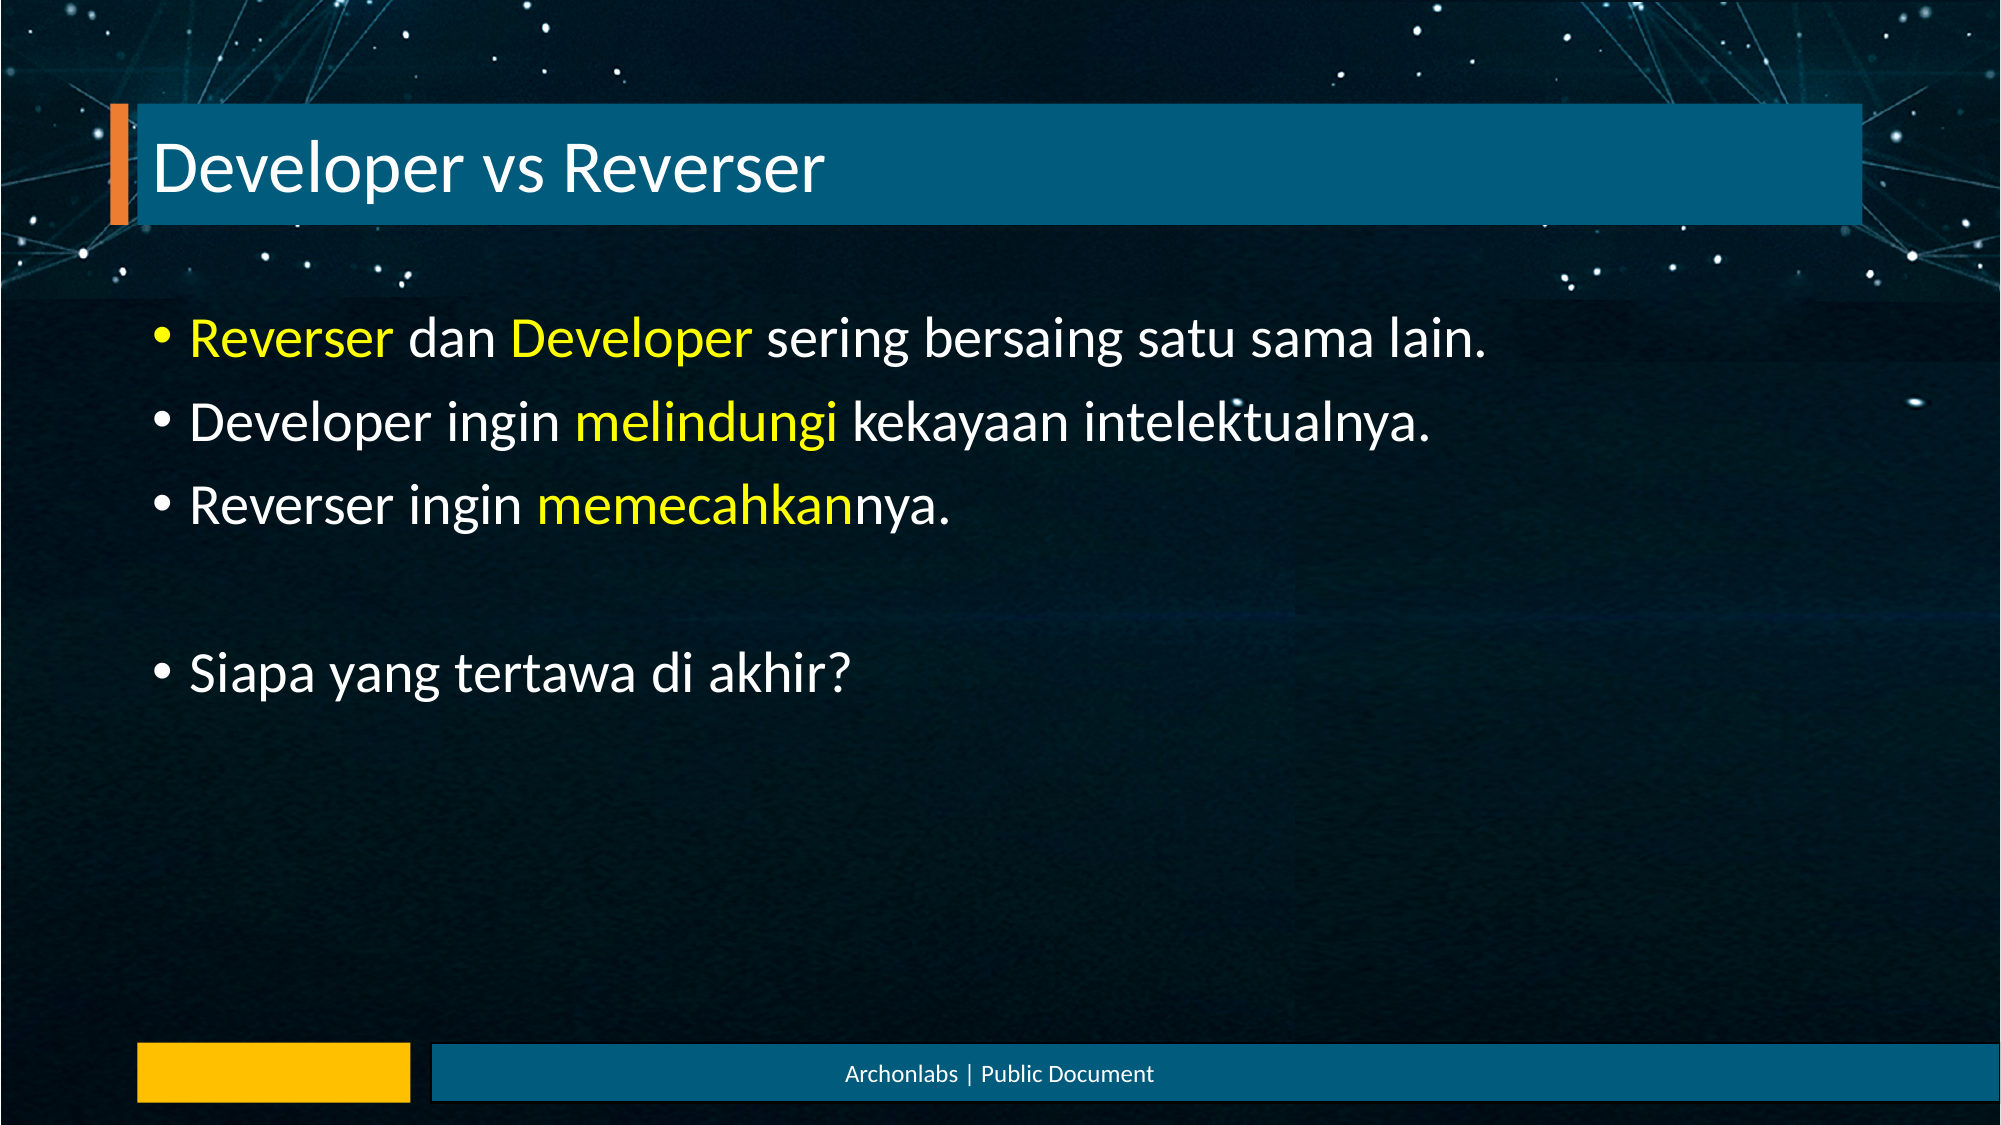

# Developer vs Reverser
Reverser dan Developer sering bersaing satu sama lain.
Developer ingin melindungi kekayaan intelektualnya.
Reverser ingin memecahkannya.

Siapa yang tertawa di akhir?

Archonlabs | Public Document